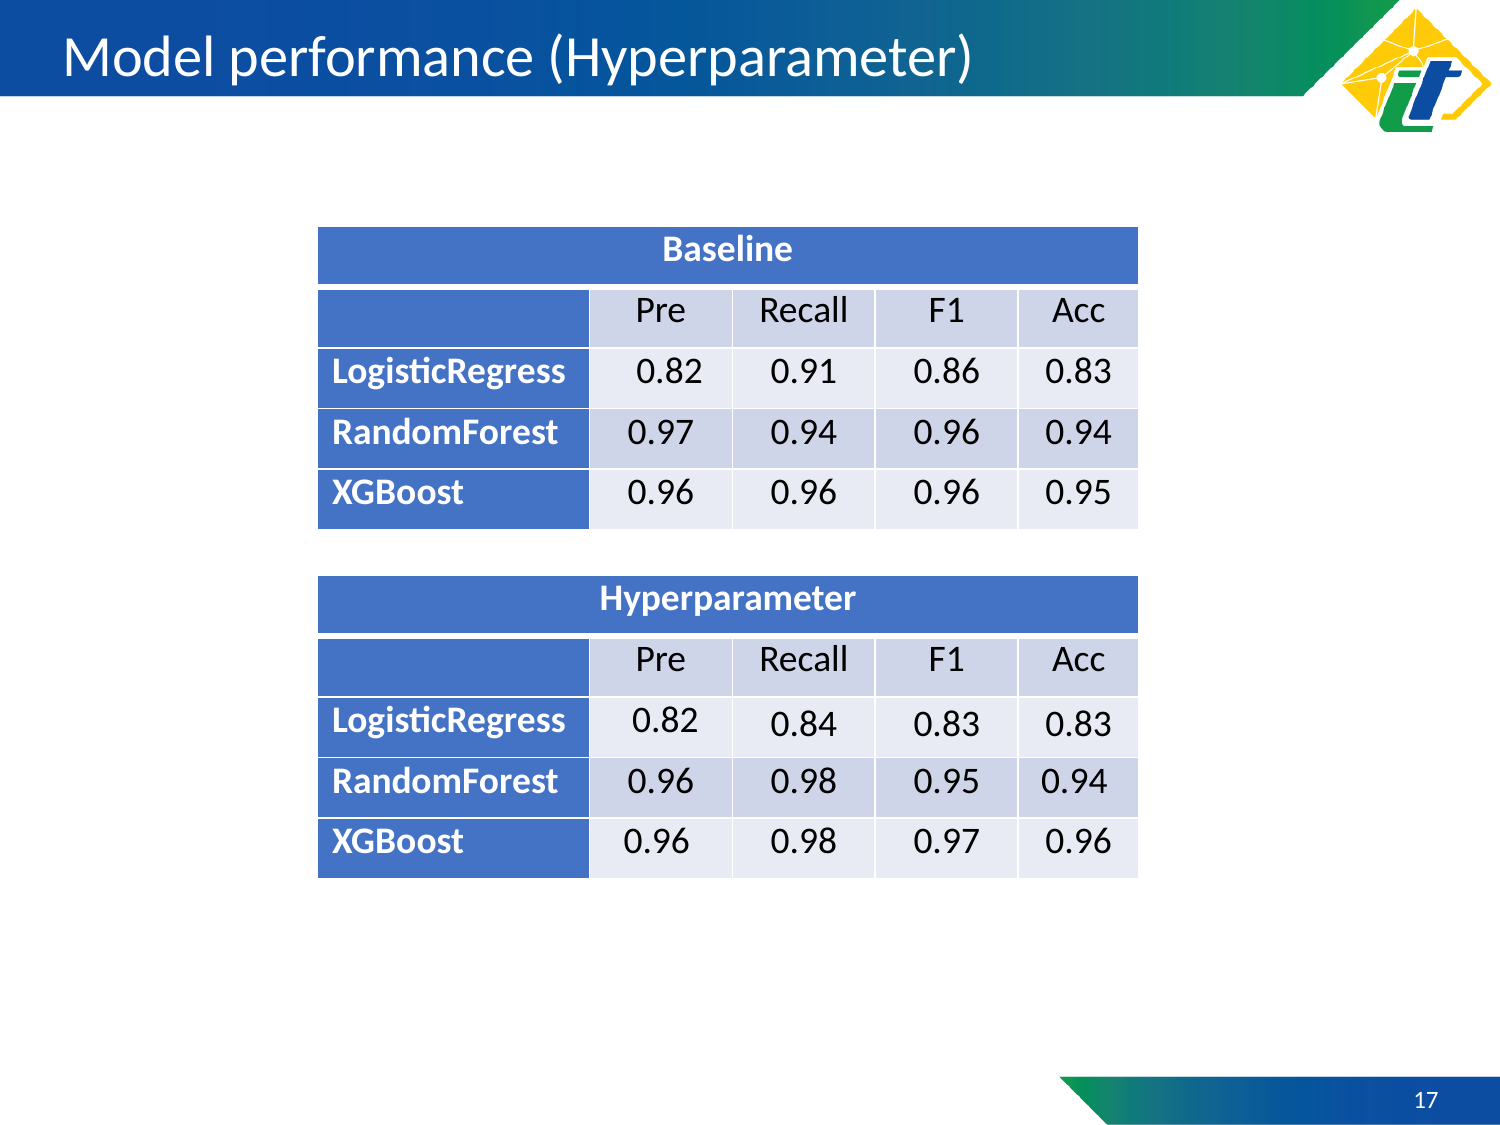

# Model performance (Hyperparameter)
| Baseline |  |  |  |  |
| --- | --- | --- | --- | --- |
|  | Pre | Recall | F1 | Acc |
| LogisticRegress | 0.82 | 0.91 | 0.86 | 0.83 |
| RandomForest | 0.97 | 0.94 | 0.96 | 0.94 |
| XGBoost | 0.96 | 0.96 | 0.96 | 0.95 |
| Hyperparameter |  |  |  |  |
| --- | --- | --- | --- | --- |
|  | Pre | Recall | F1 | Acc |
| LogisticRegress | 0.82 | 0.84 | 0.83 | 0.83 |
| RandomForest | 0.96 | 0.98 | 0.95 | 0.94 |
| XGBoost | 0.96 | 0.98 | 0.97 | 0.96 |
17